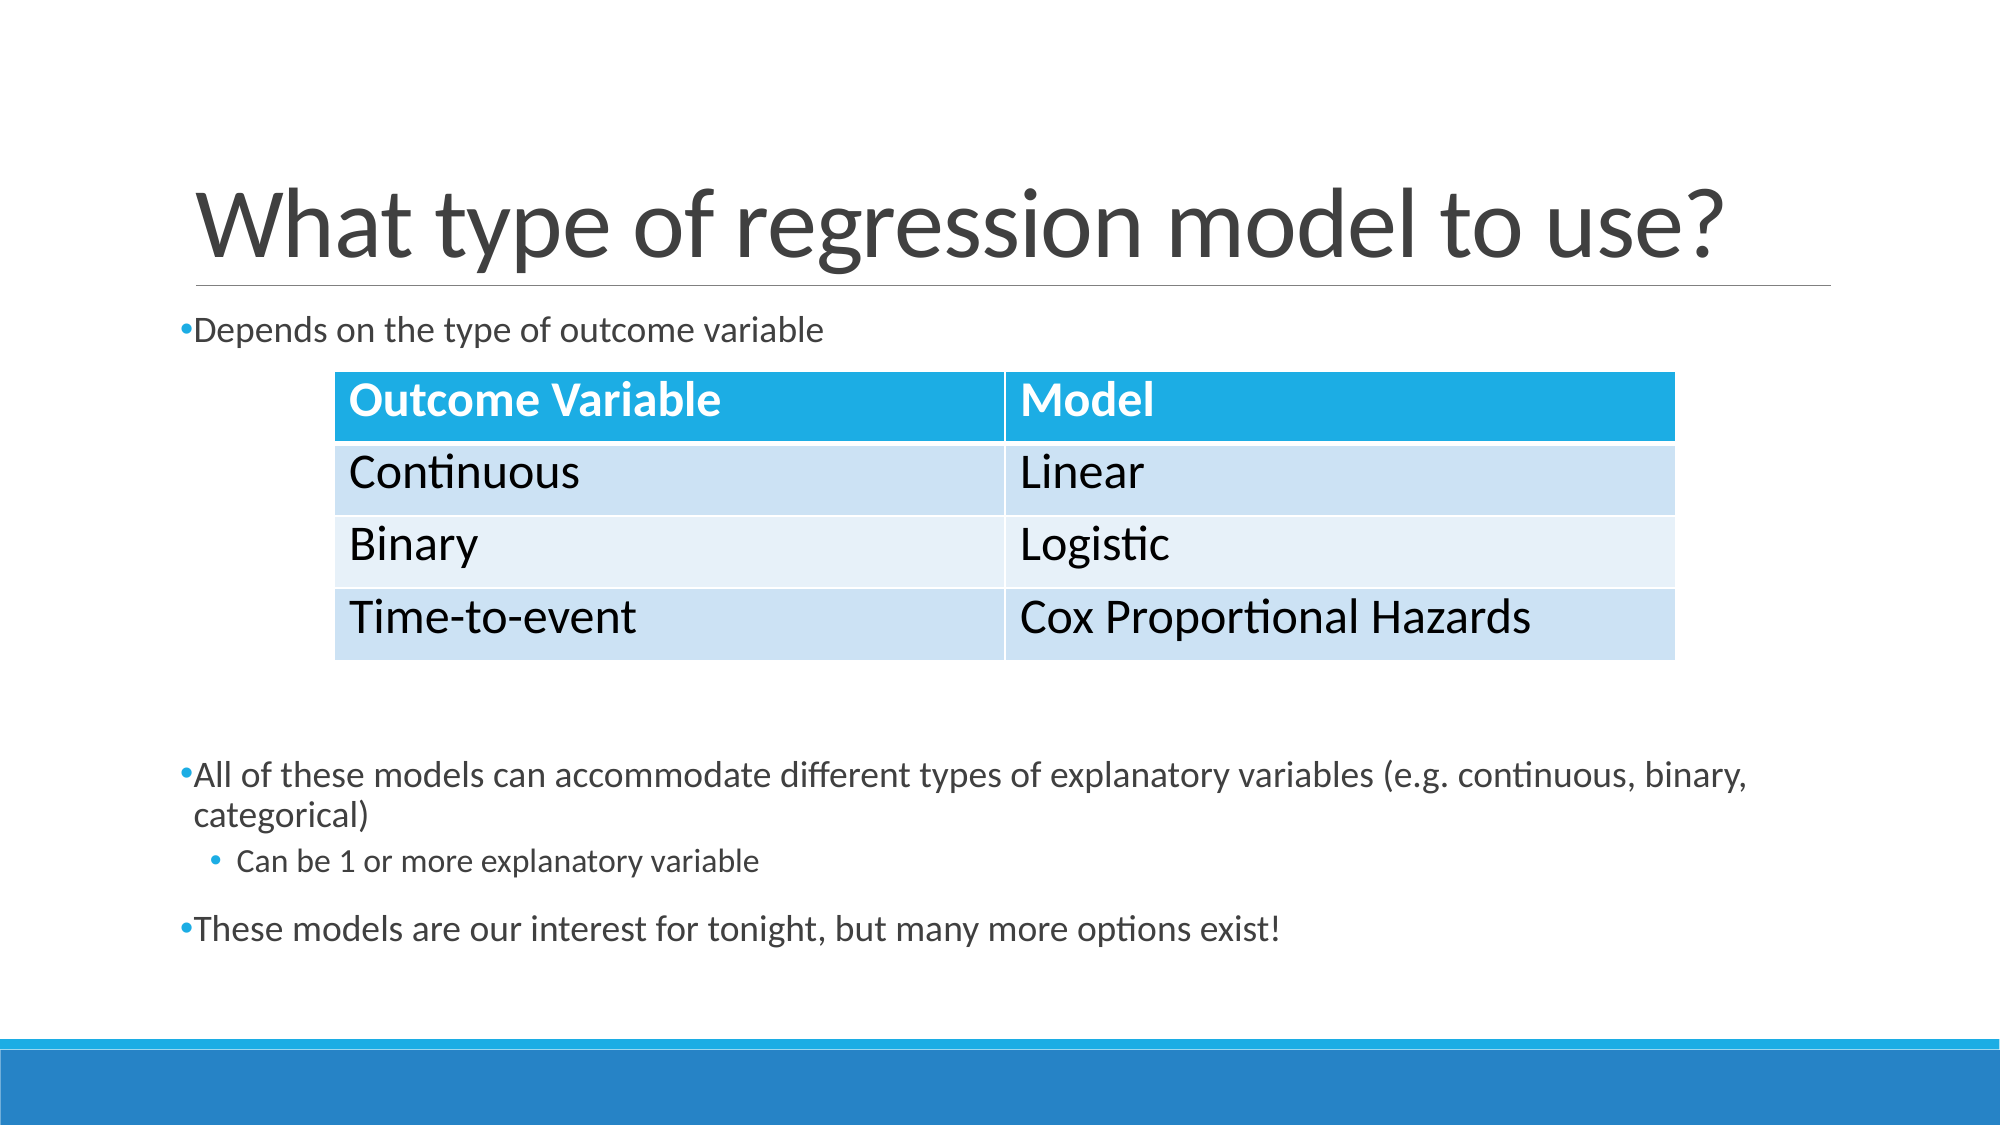

# What type of regression model to use?
Depends on the type of outcome variable

All of these models can accommodate different types of explanatory variables (e.g. continuous, binary, categorical)
Can be 1 or more explanatory variable
These models are our interest for tonight, but many more options exist!

| Outcome Variable | Model |
| --- | --- |
| Continuous | Linear |
| Binary | Logistic |
| Time-to-event | Cox Proportional Hazards |